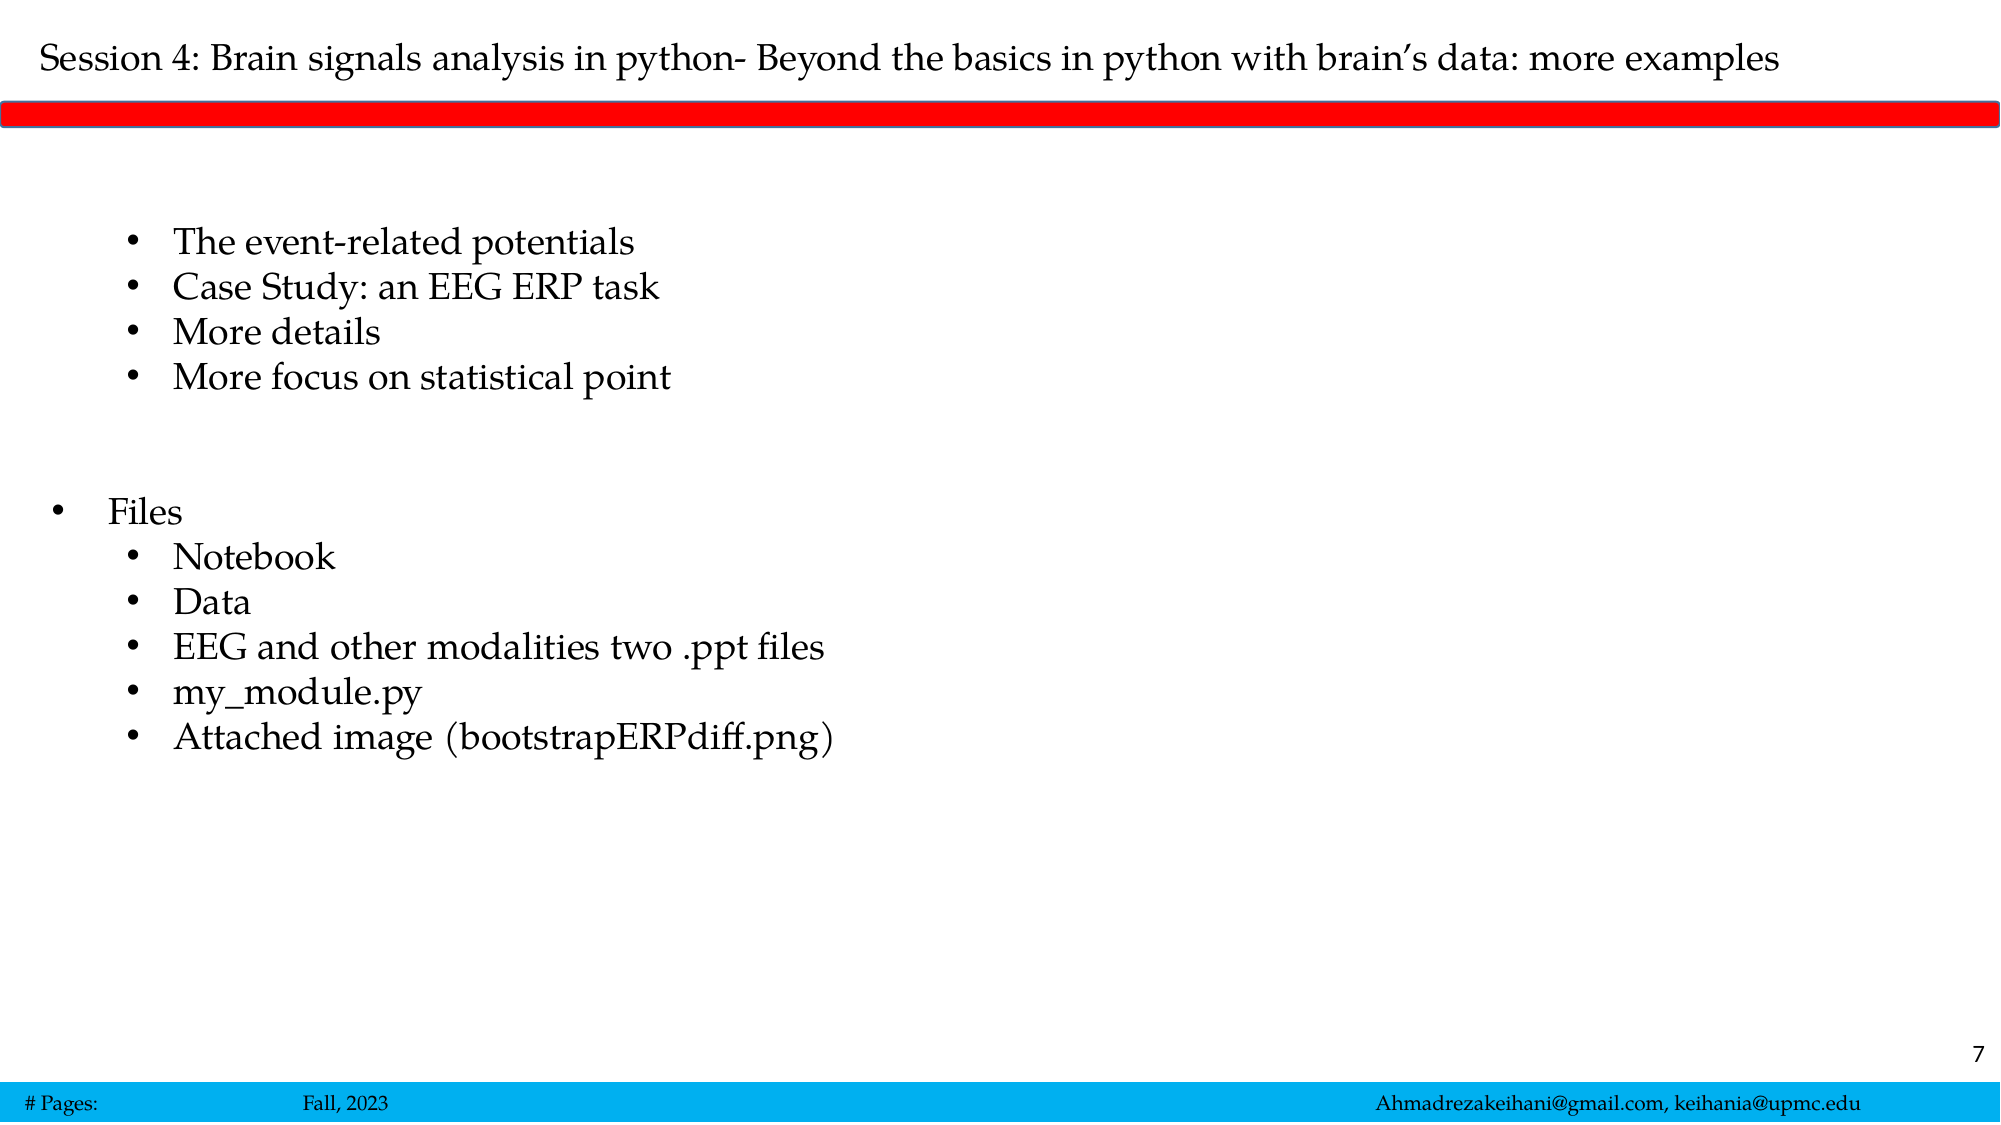

Session 4: Brain signals analysis in python- Beyond the basics in python with brain’s data: more examples

The event-related potentials
Case Study: an EEG ERP task
More details
More focus on statistical point

 Files
Notebook
Data
EEG and other modalities two .ppt files
my_module.py
Attached image (bootstrapERPdiff.png)

7
  # Pages:                                       Fall, 2023                                                                                                                                                                                            Ahmadrezakeihani@gmail.com, keihania@upmc.edu